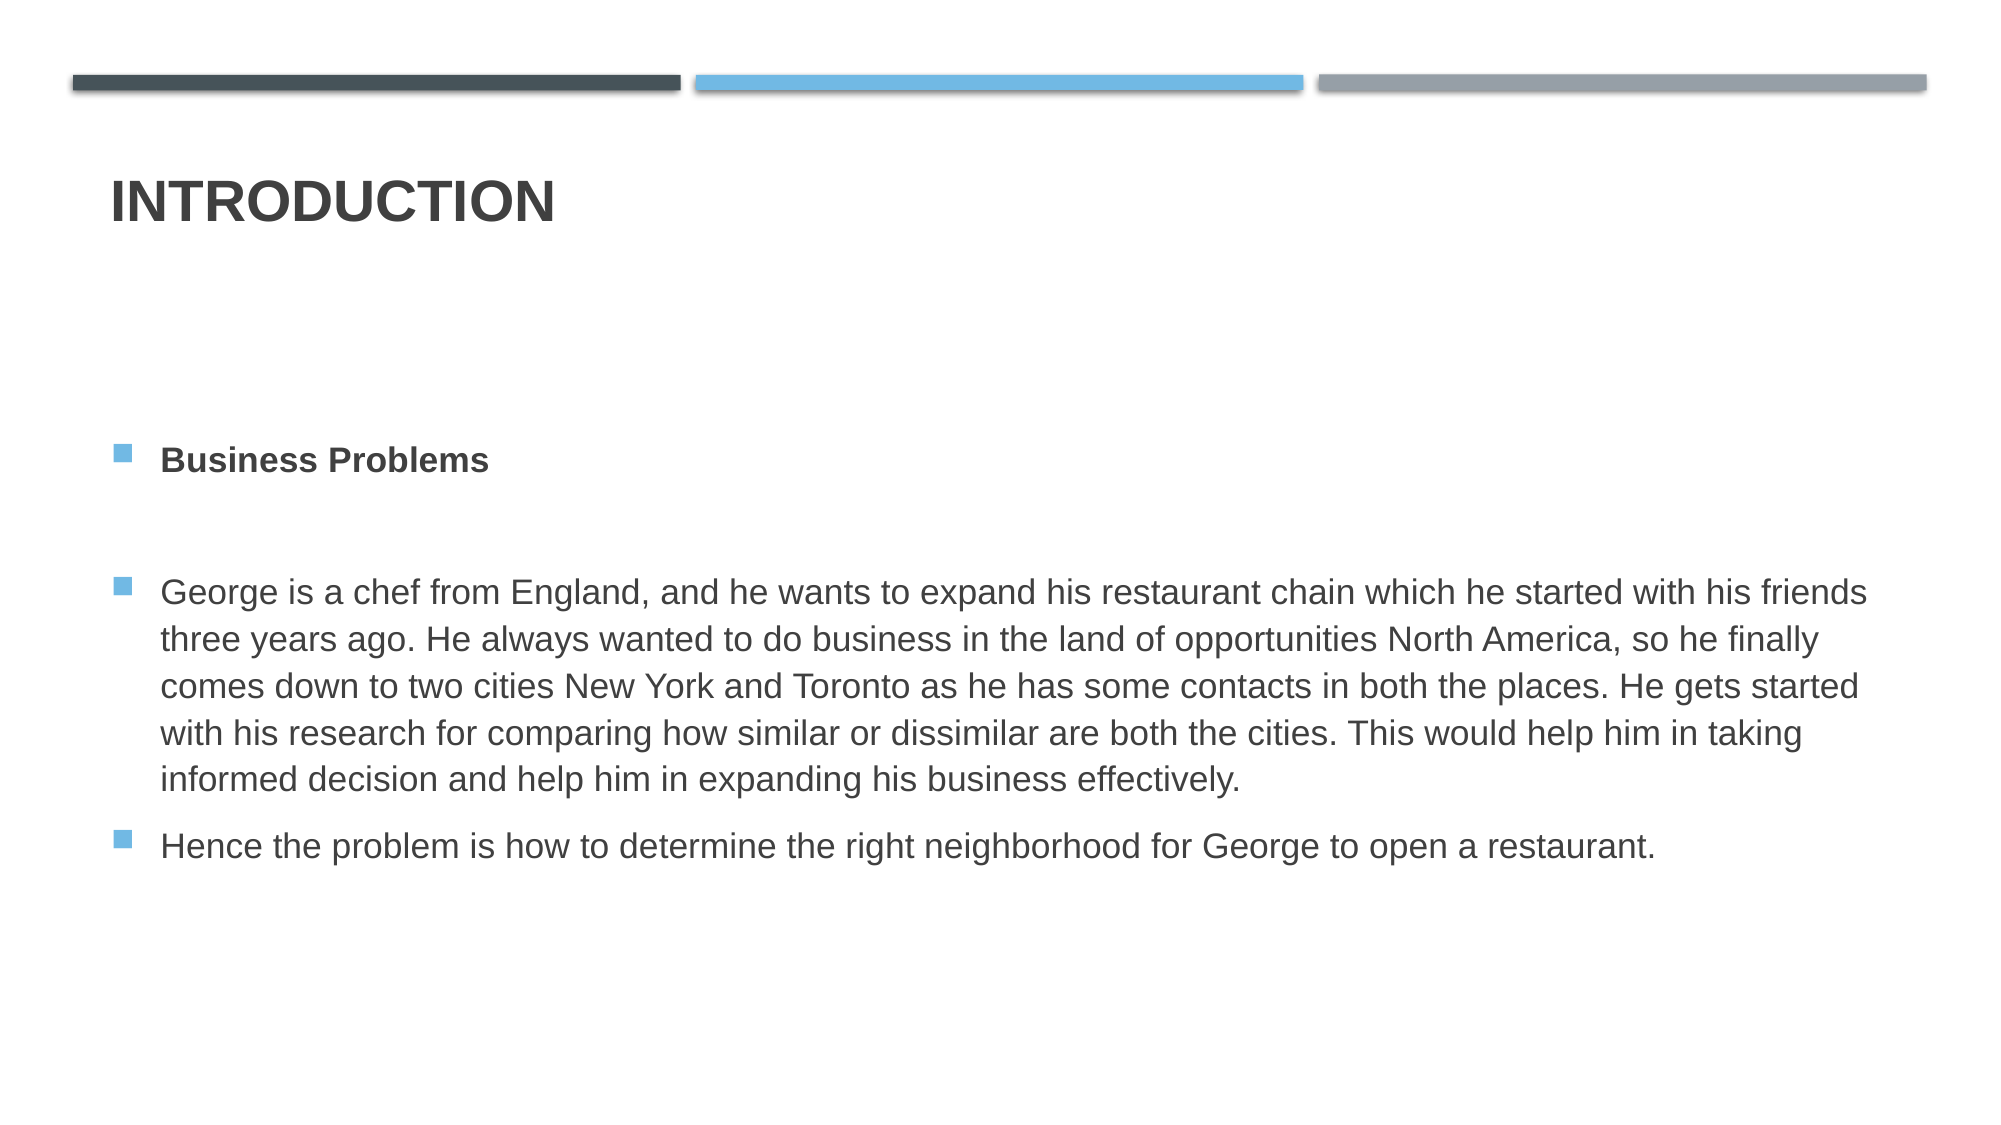

# INTRODUCTION
Business Problems

George is a chef from England, and he wants to expand his restaurant chain which he started with his friends three years ago. He always wanted to do business in the land of opportunities North America, so he finally comes down to two cities New York and Toronto as he has some contacts in both the places. He gets started with his research for comparing how similar or dissimilar are both the cities. This would help him in taking informed decision and help him in expanding his business effectively.
Hence the problem is how to determine the right neighborhood for George to open a restaurant.